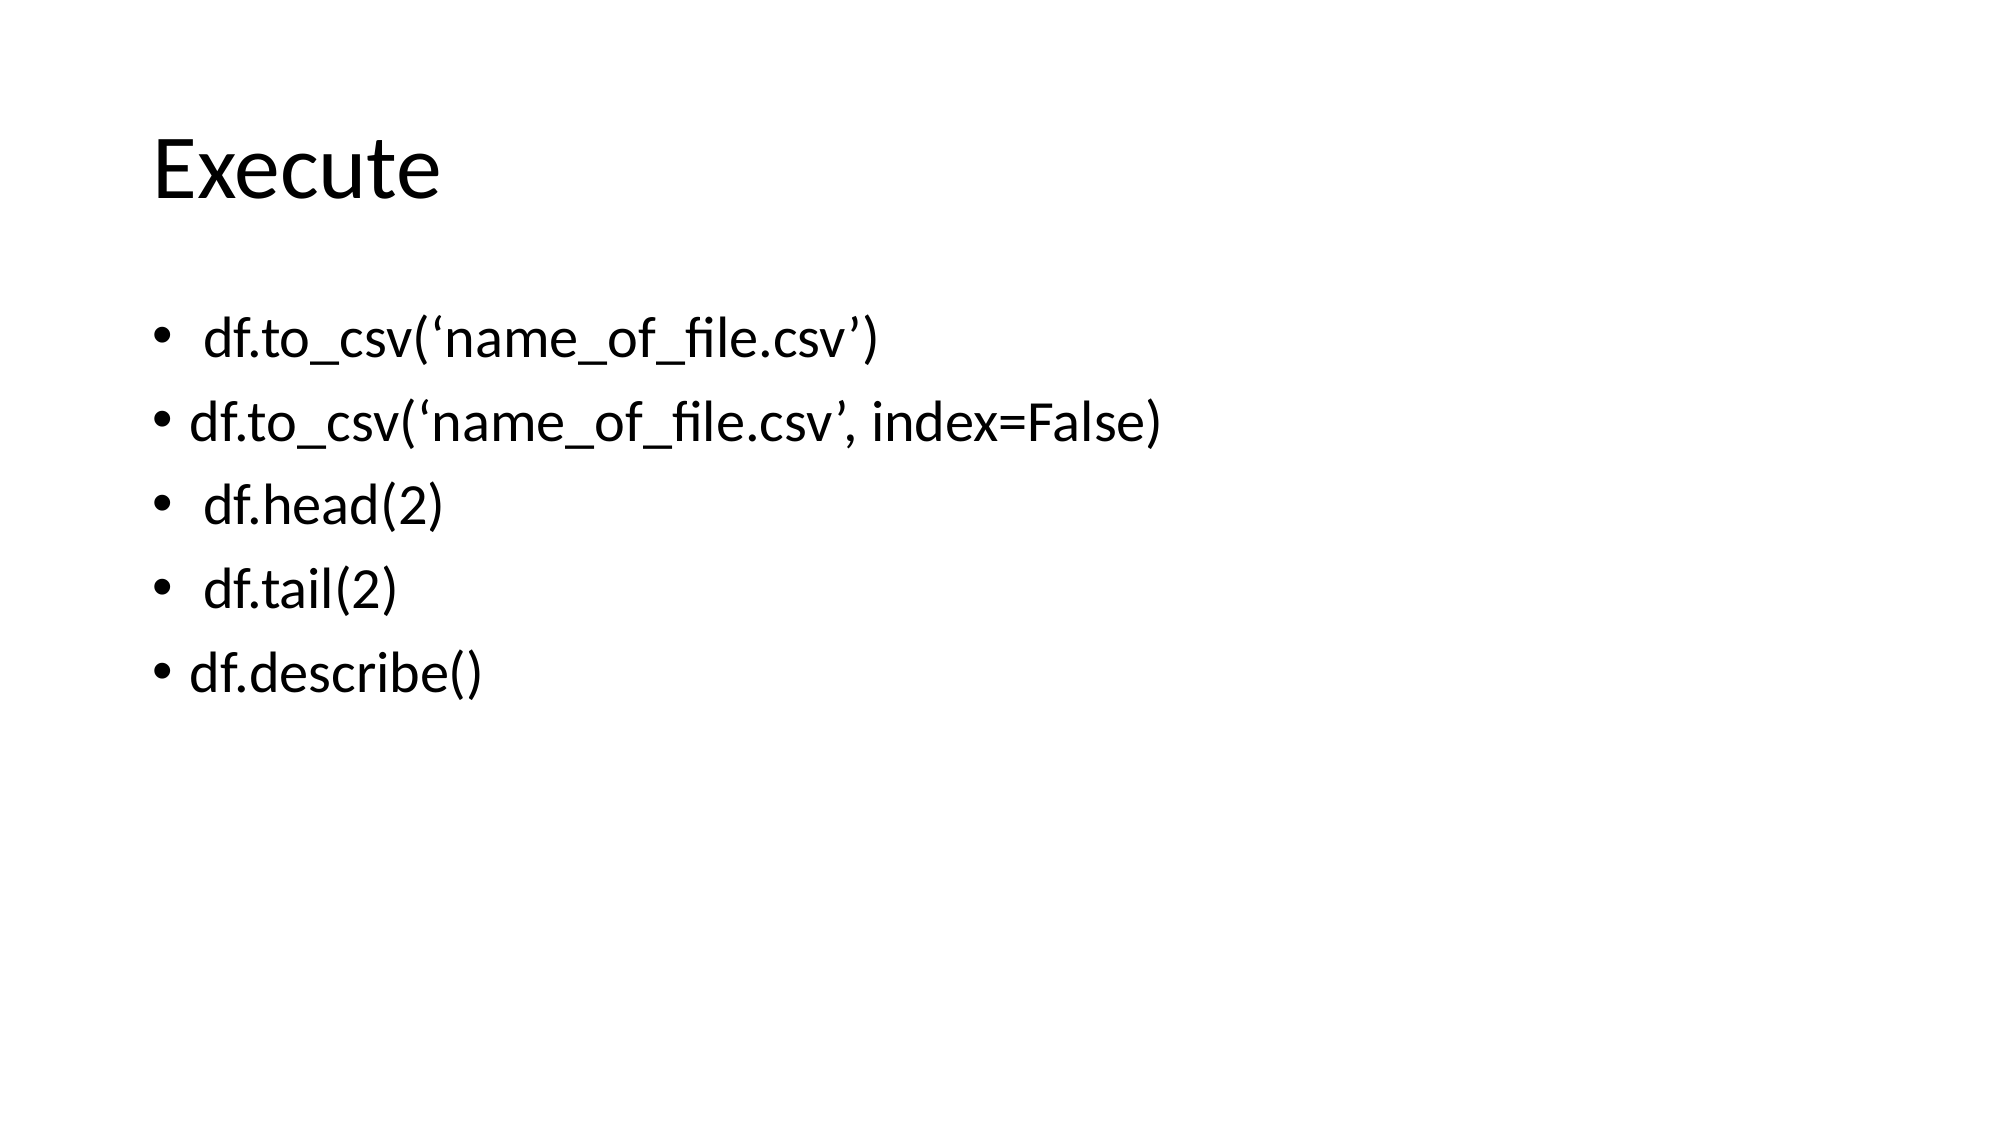

# Execute
 df.to_csv(‘name_of_file.csv’)
df.to_csv(‘name_of_file.csv’, index=False)
 df.head(2)
 df.tail(2)
df.describe()